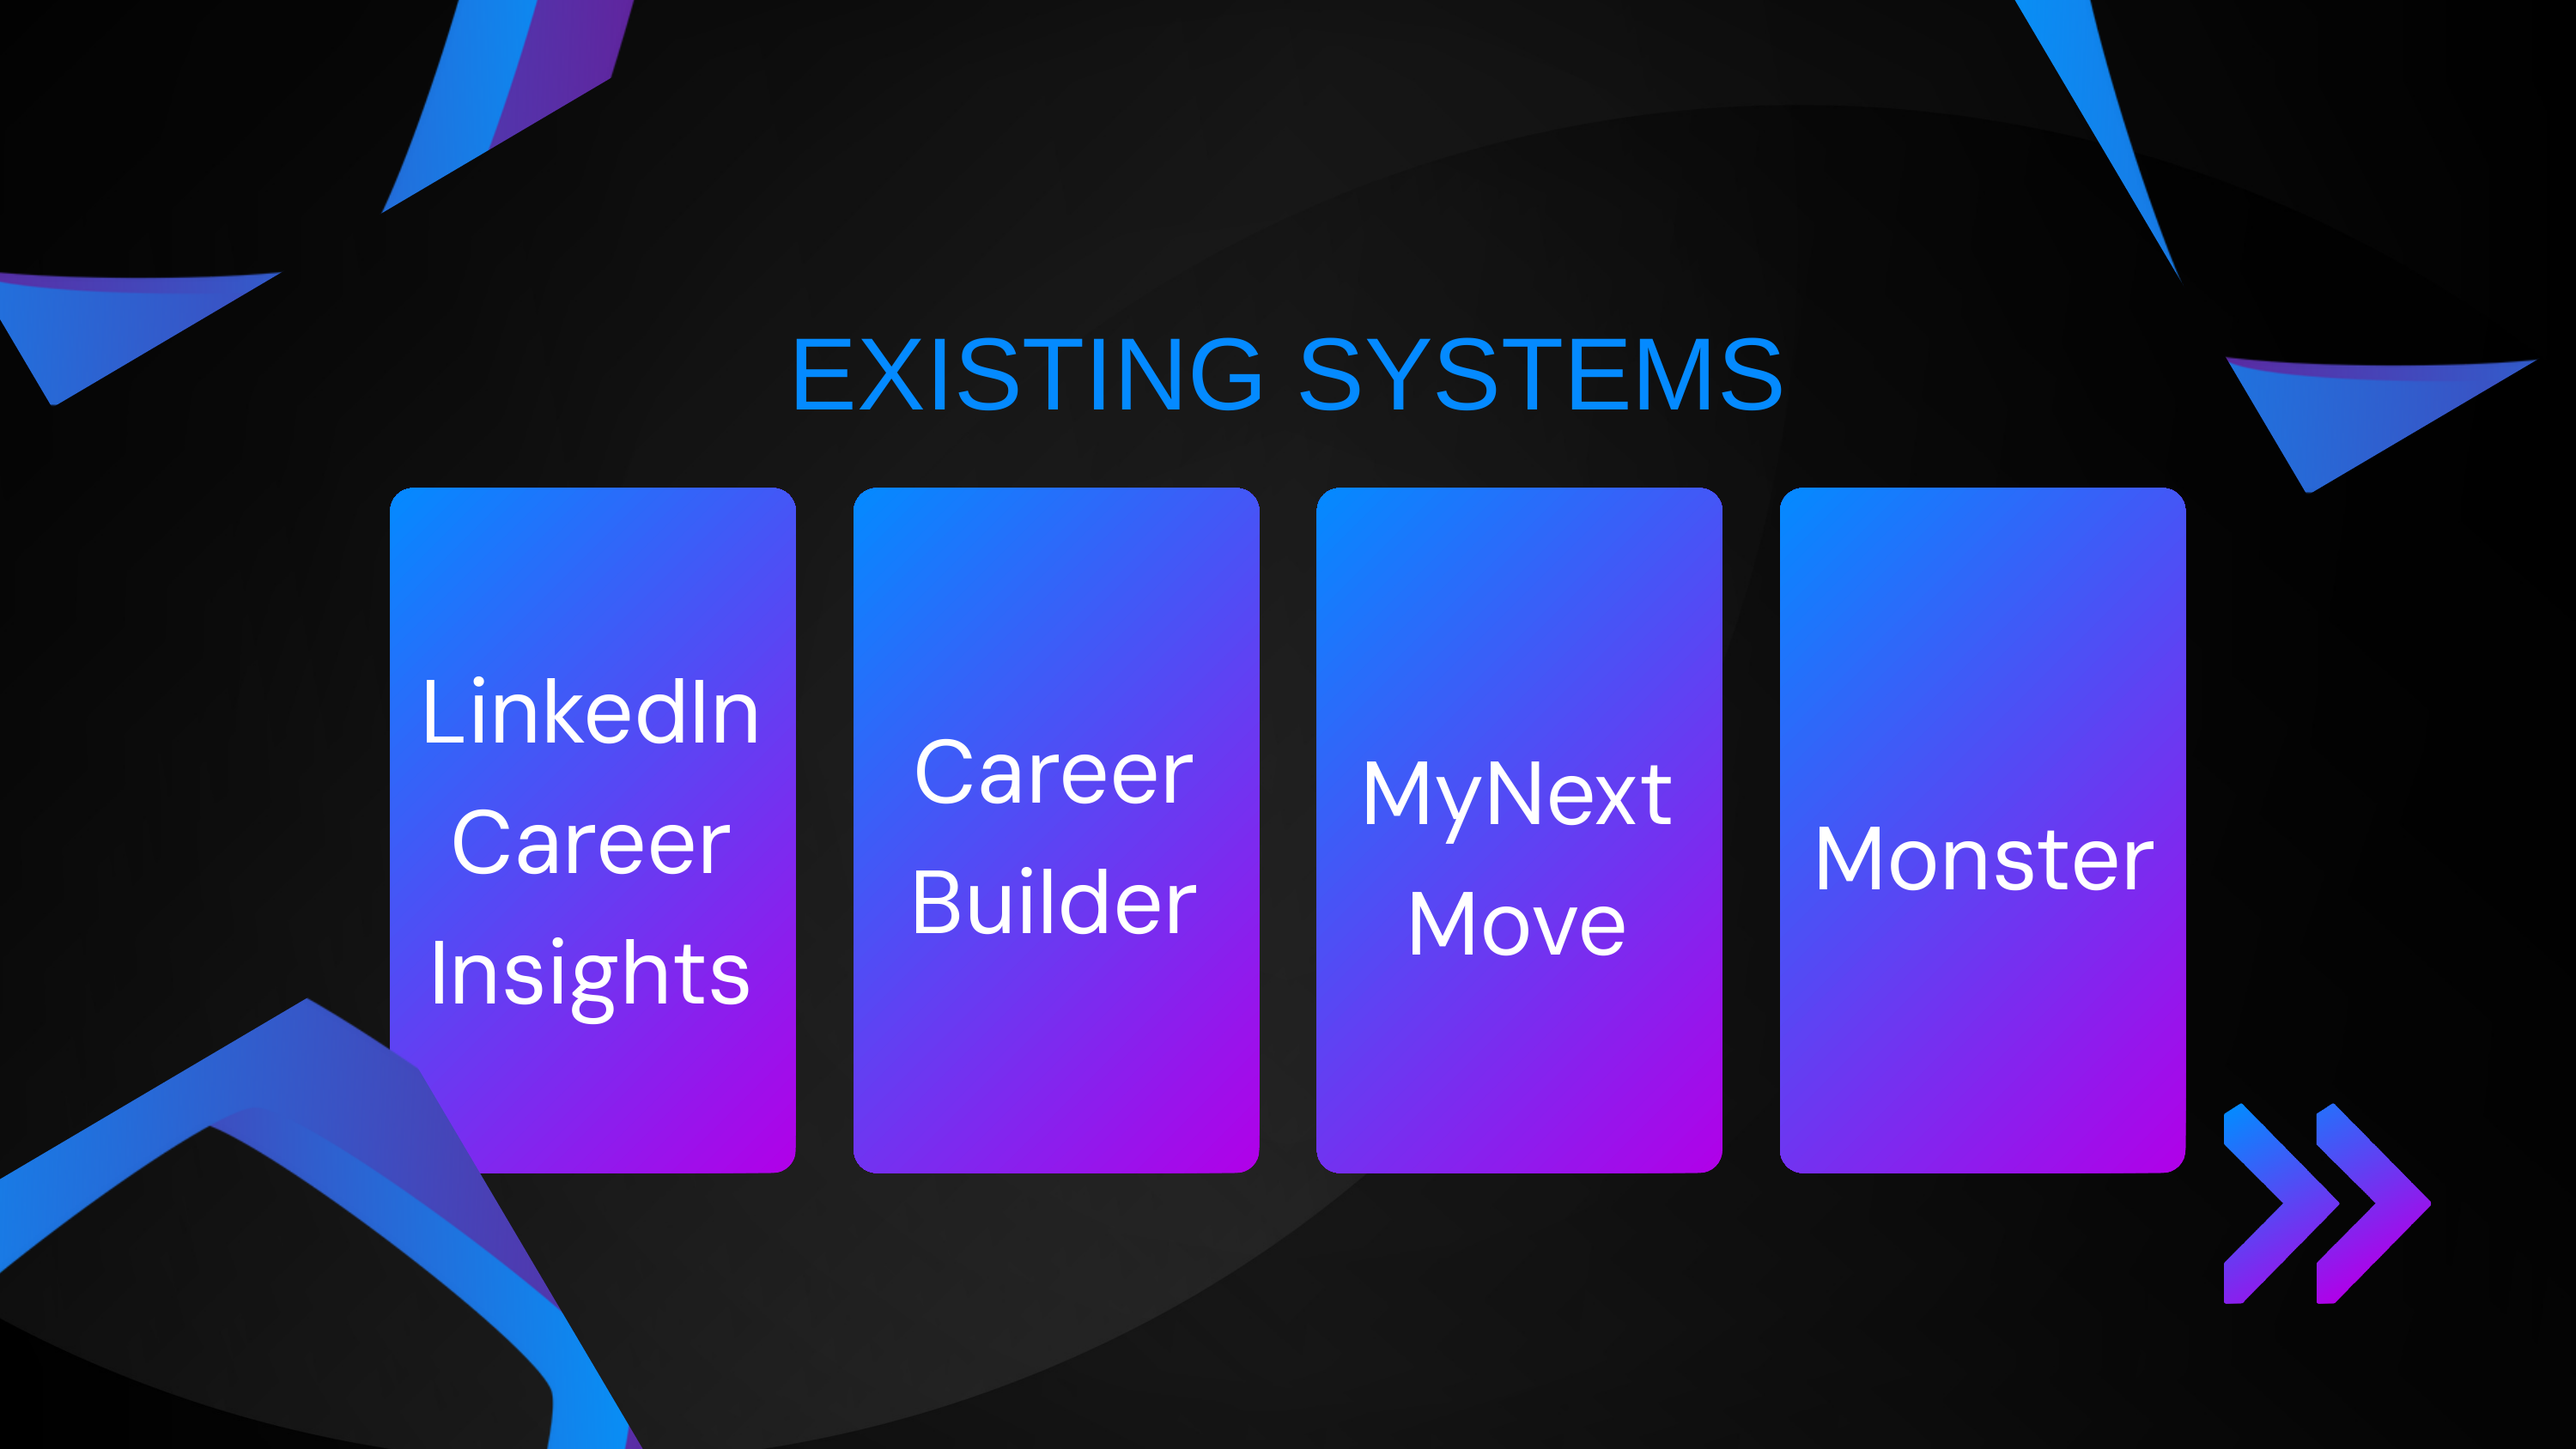

EXISTING SYSTEMS

LinkedIn Career Insights
Career
Builder
MyNextMove
Monster